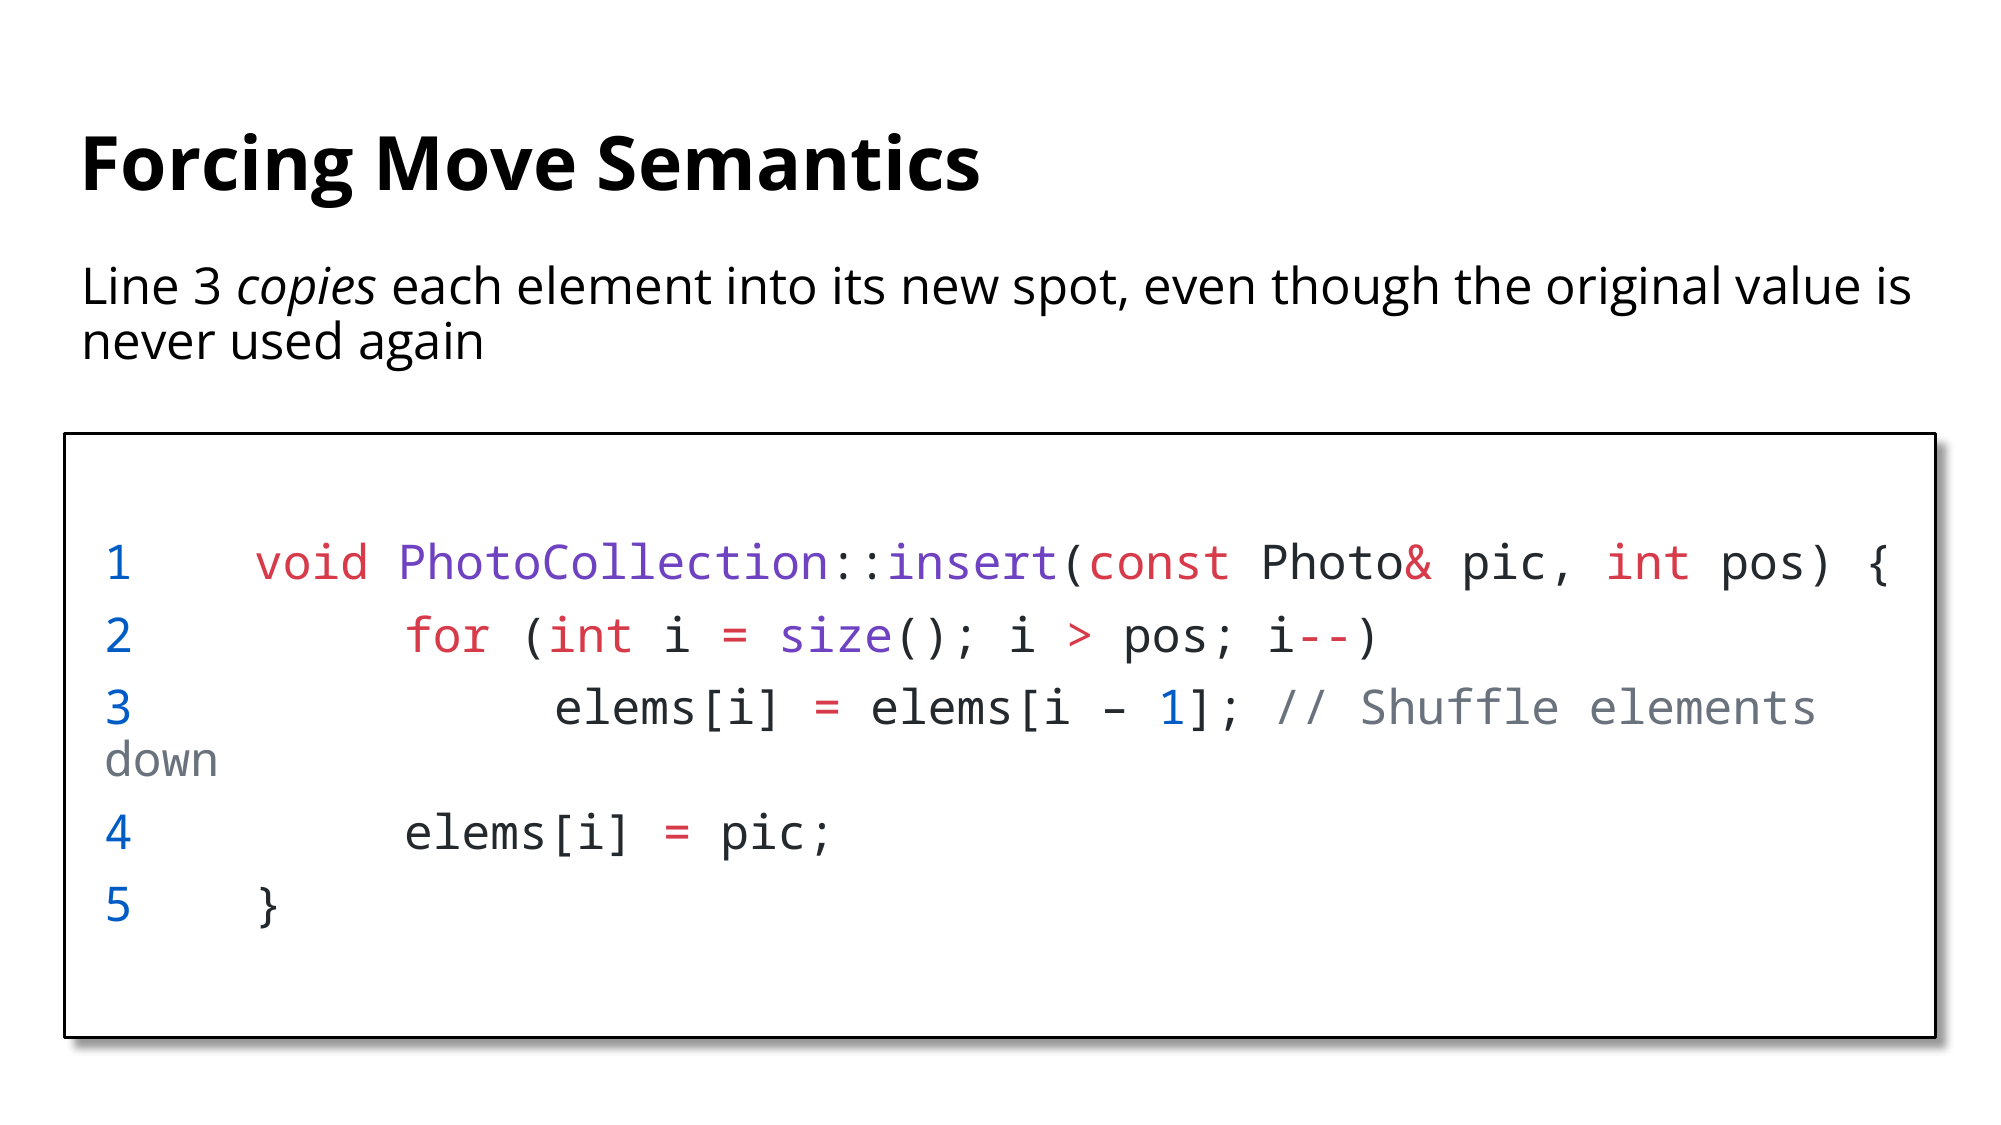

# Forcing Move Semantics
Line 3 copies each element into its new spot, even though the original value is never used again
1 	void PhotoCollection::insert(const Photo& pic, int pos) {
2 		for (int i = size(); i > pos; i--)
3 			elems[i] = elems[i – 1]; // Shuffle elements down
4 		elems[i] = pic;
5 	}